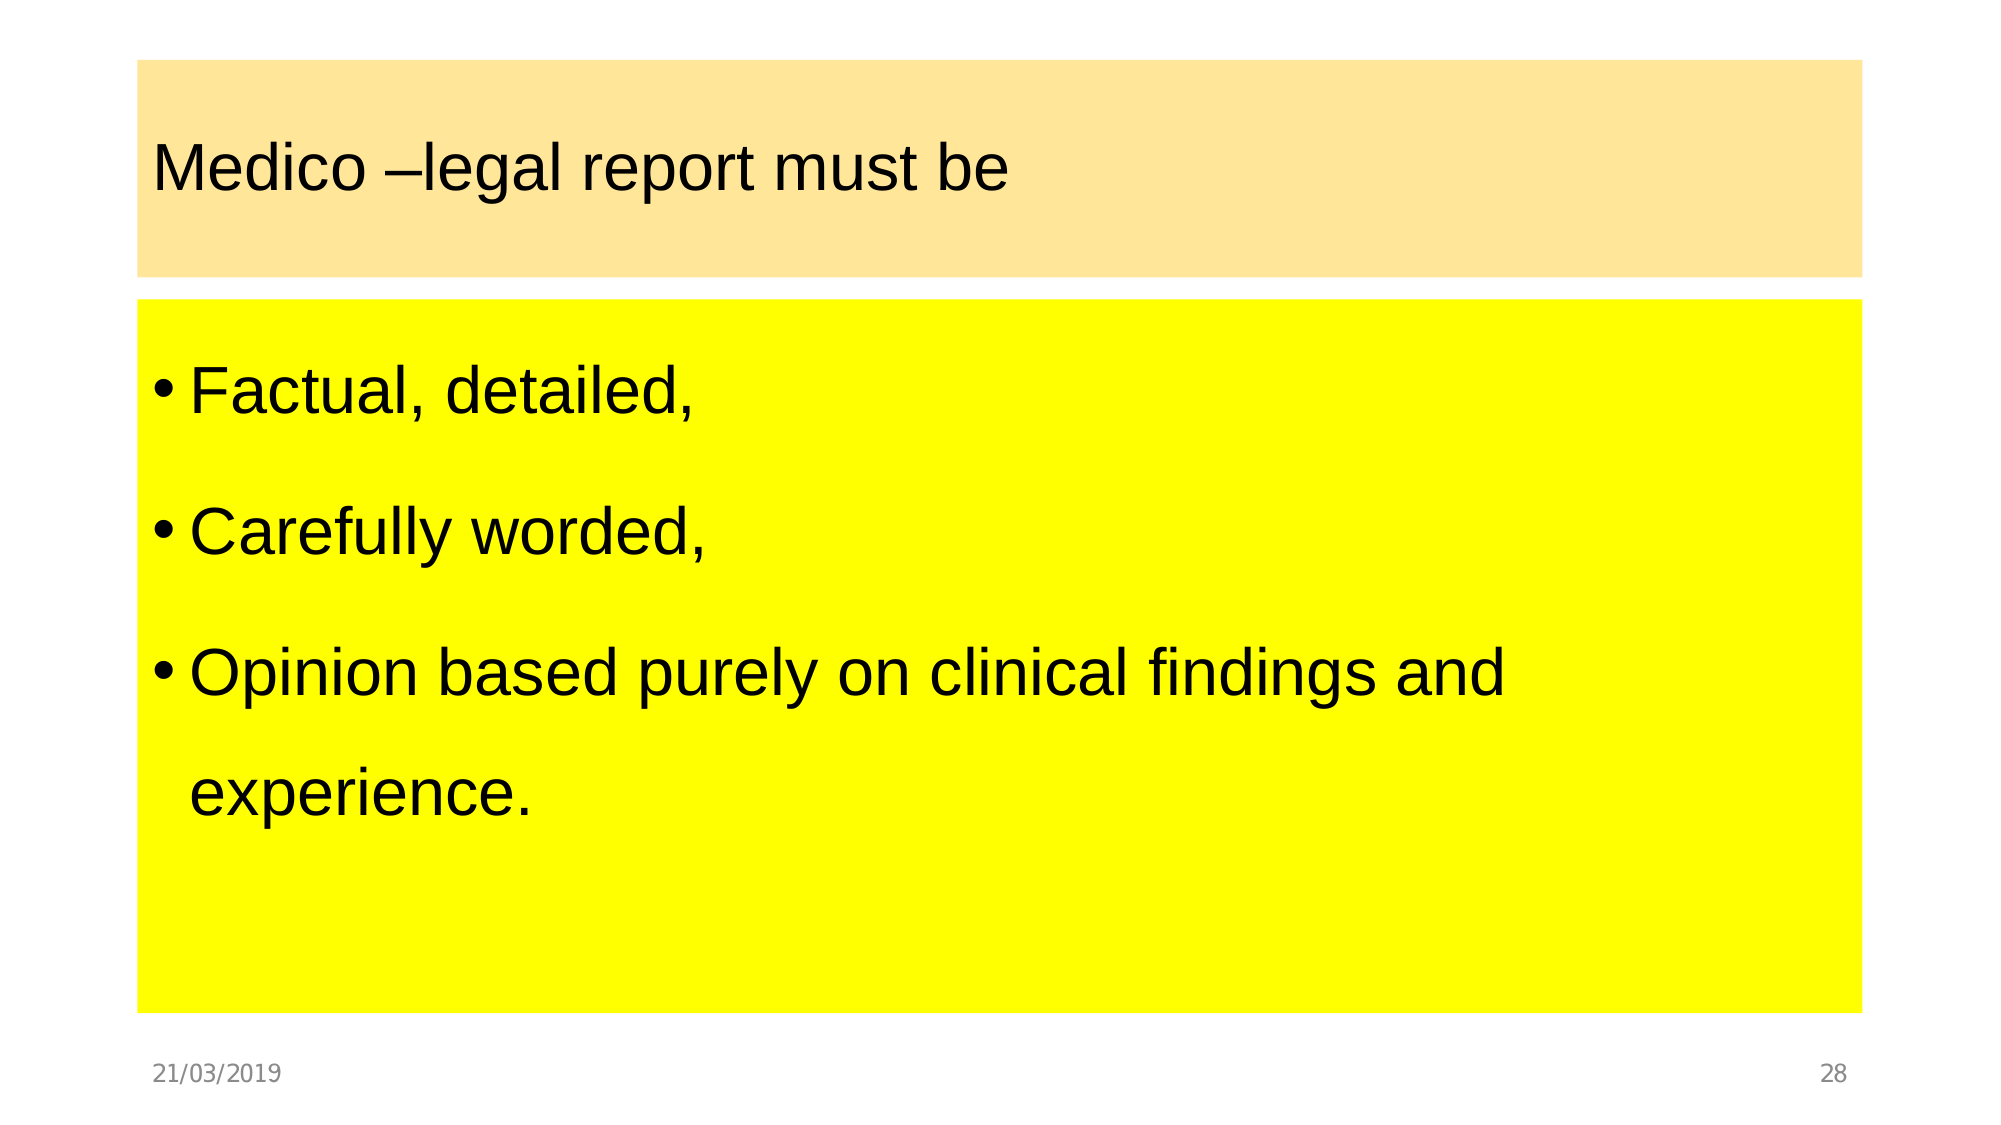

# Medico –legal report must be
Factual, detailed,
Carefully worded,
Opinion based purely on clinical findings and experience.
21/03/2019

28